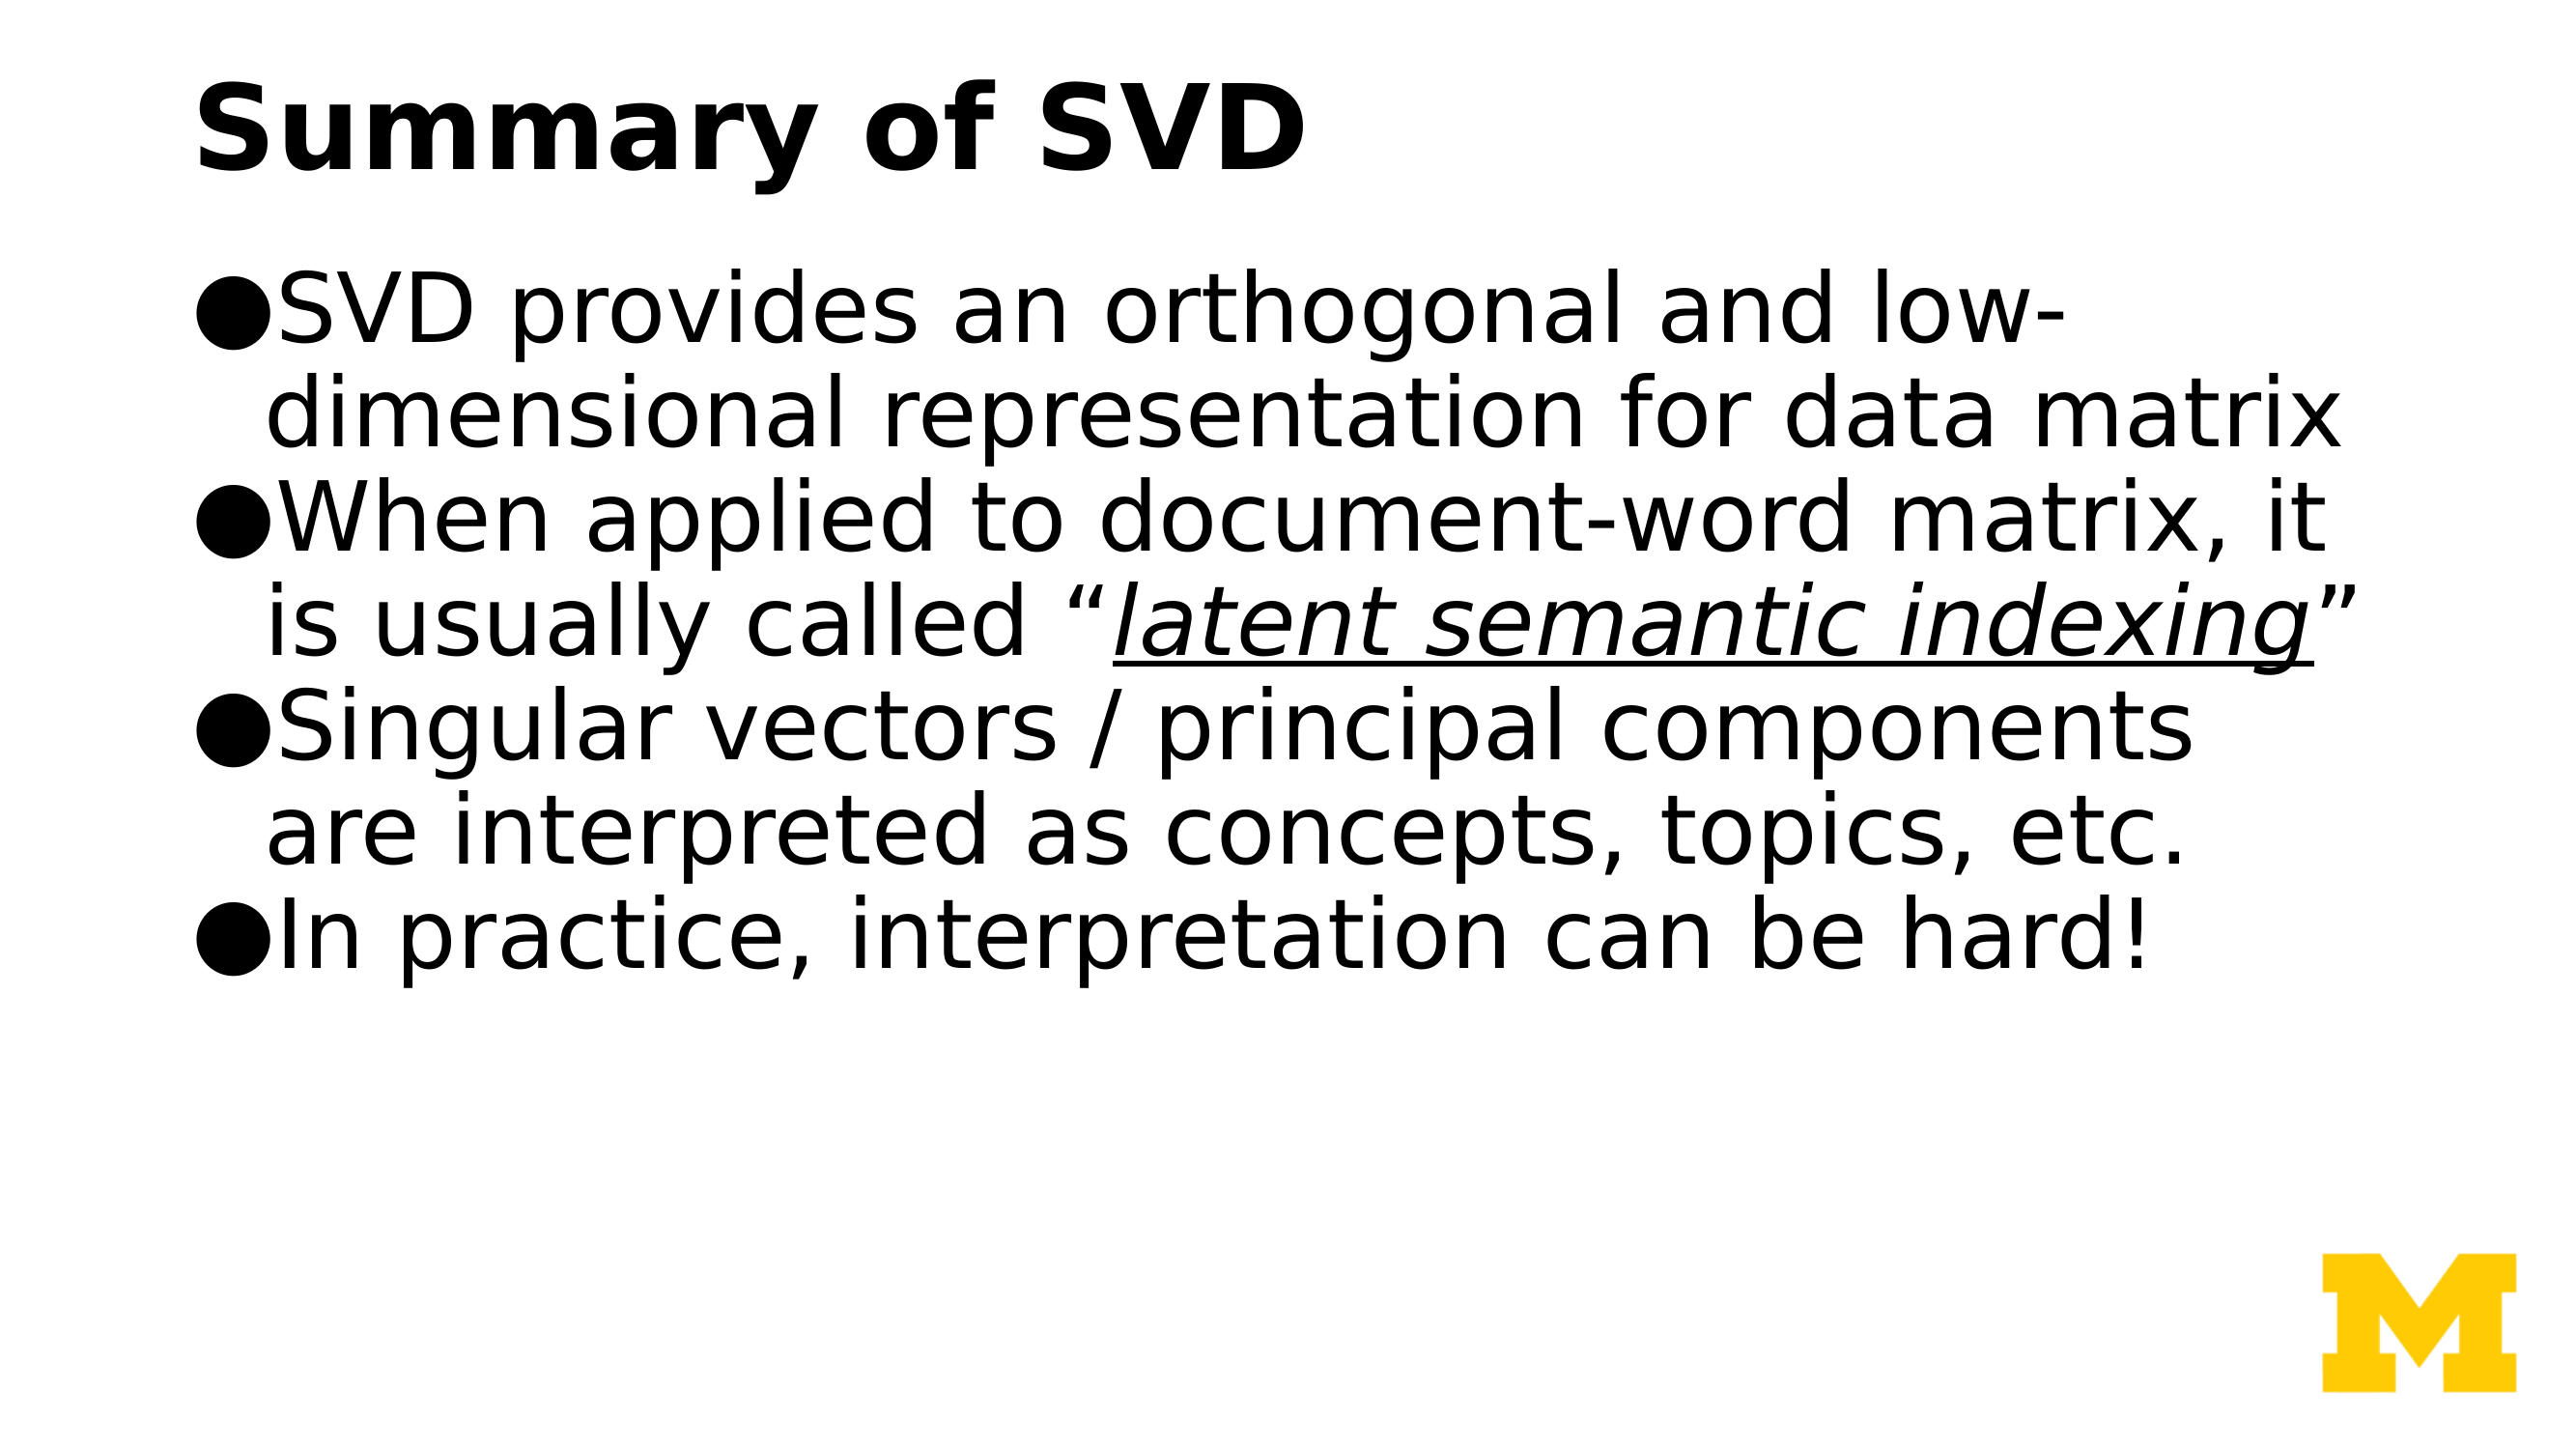

# Summary of SVD
SVD provides an orthogonal and low- dimensional representation for data matrix
When applied to document-word matrix, it is usually called “latent semantic indexing”
Singular vectors / principal components are interpreted as concepts, topics, etc.
In practice, interpretation can be hard!